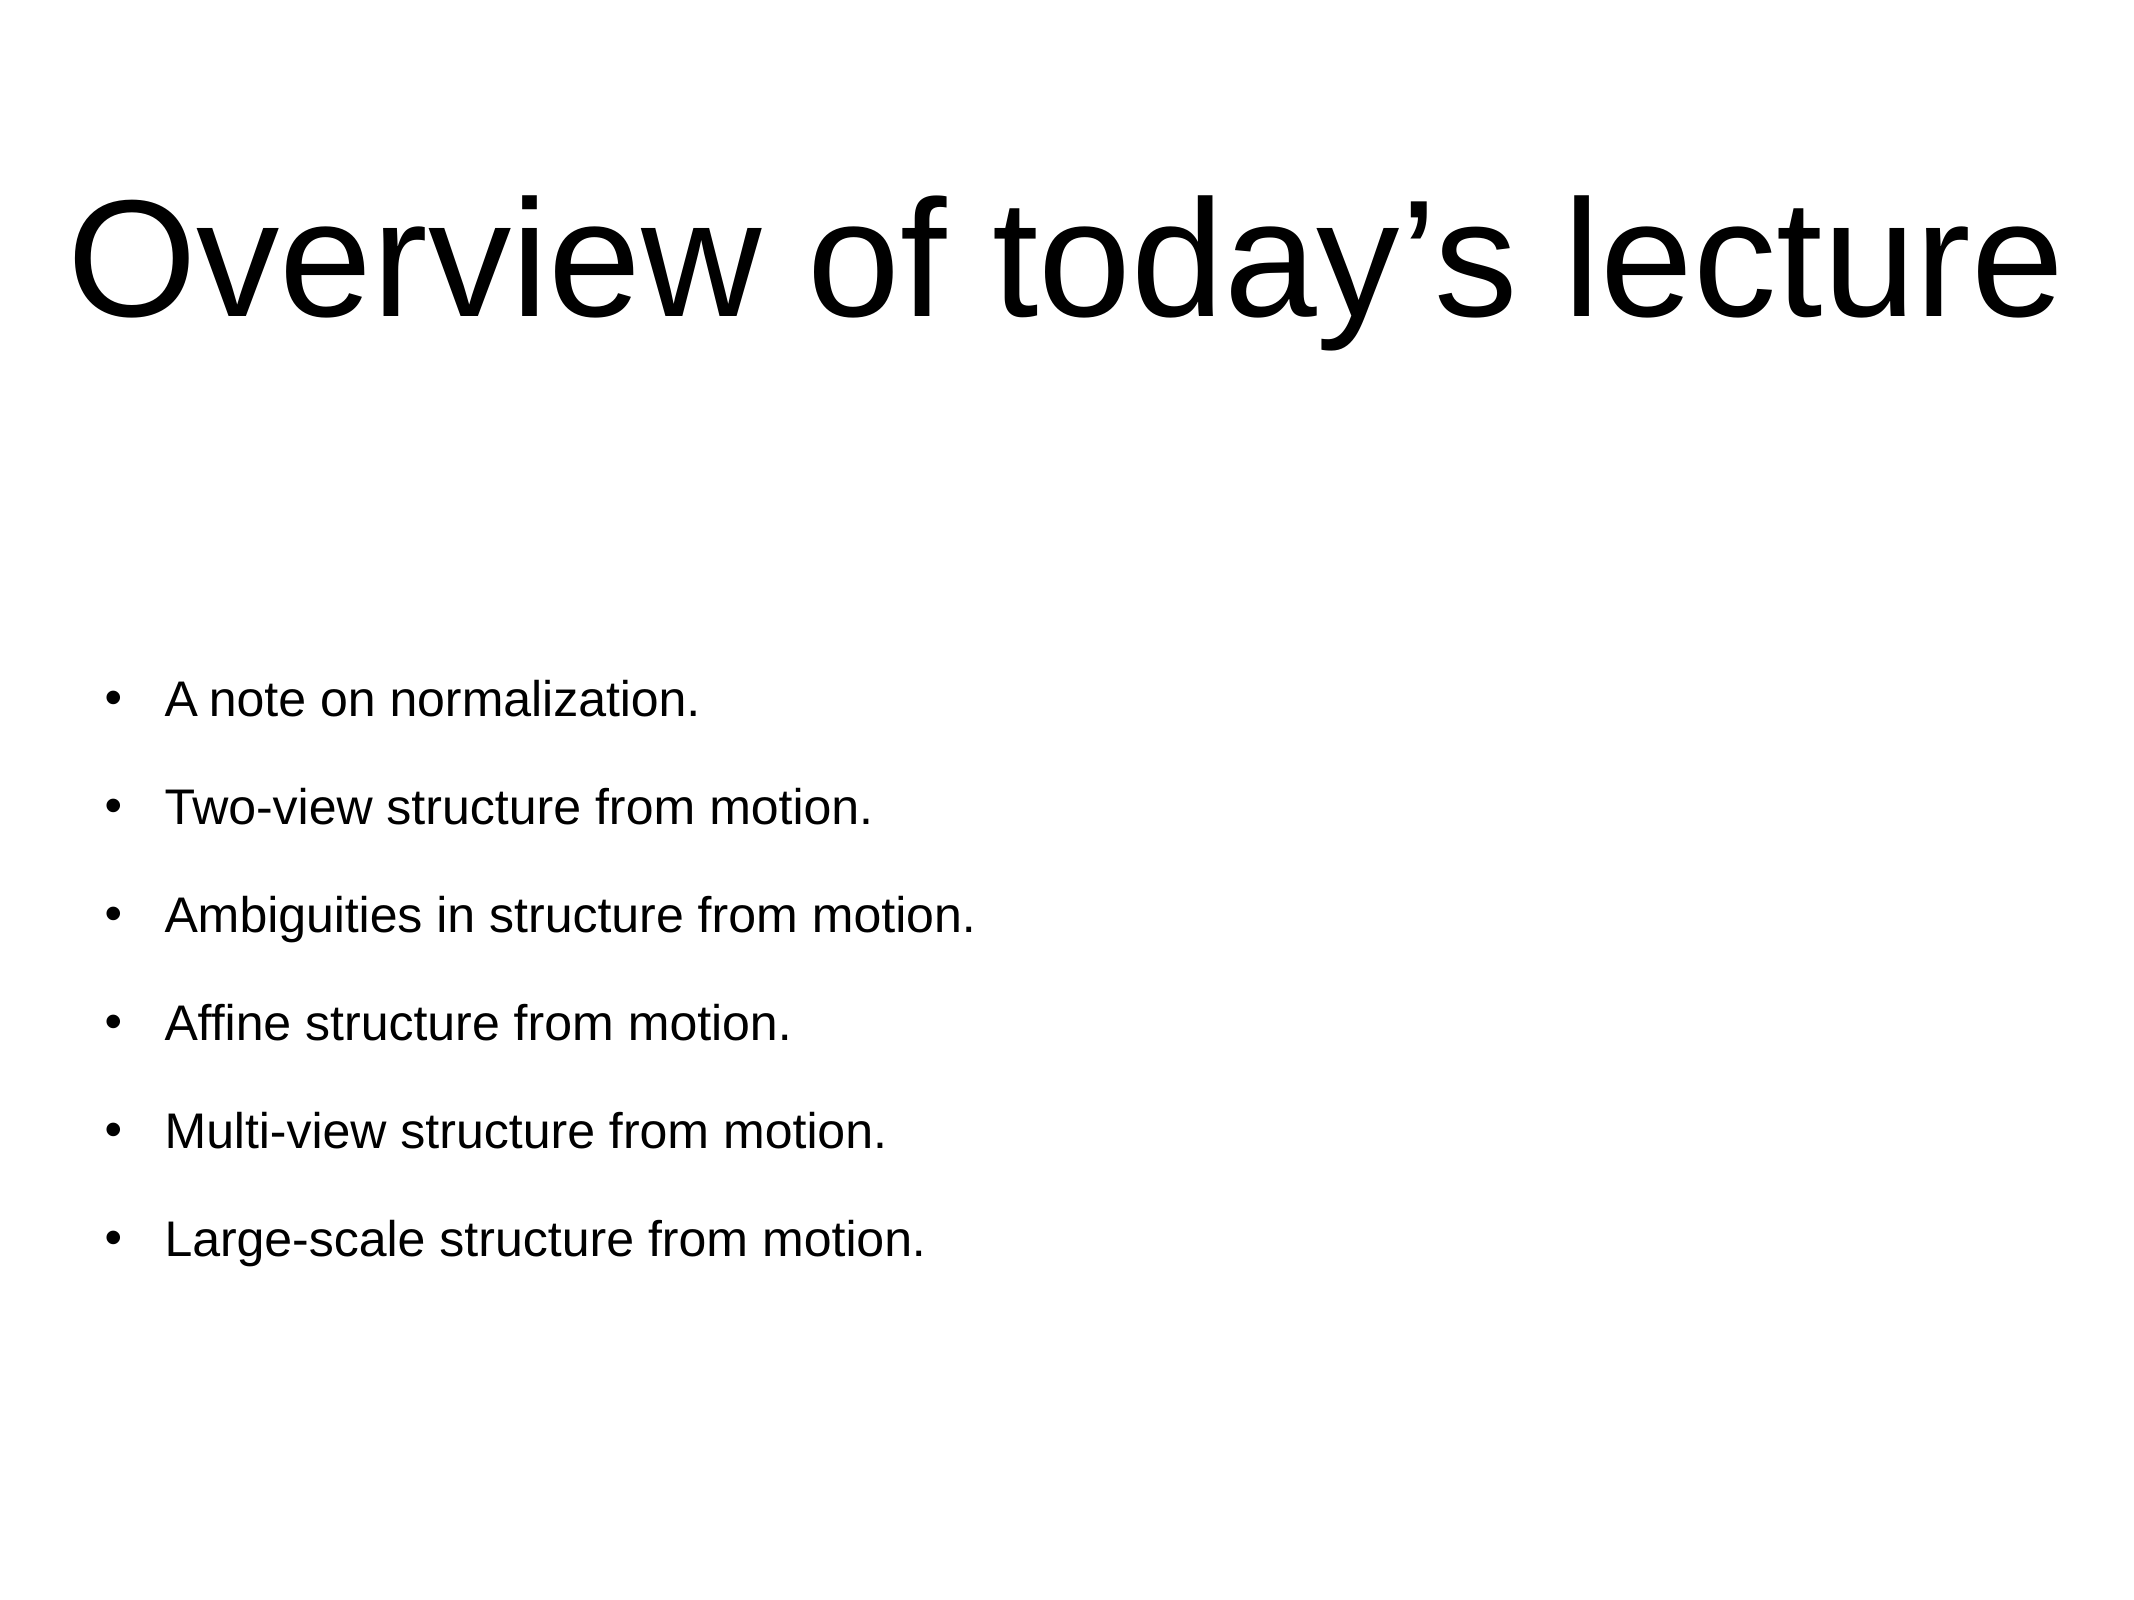

# Overview of today’s lecture
A note on normalization.

Two-view structure from motion.

Ambiguities in structure from motion.

Affine structure from motion.

Multi-view structure from motion.

Large-scale structure from motion.